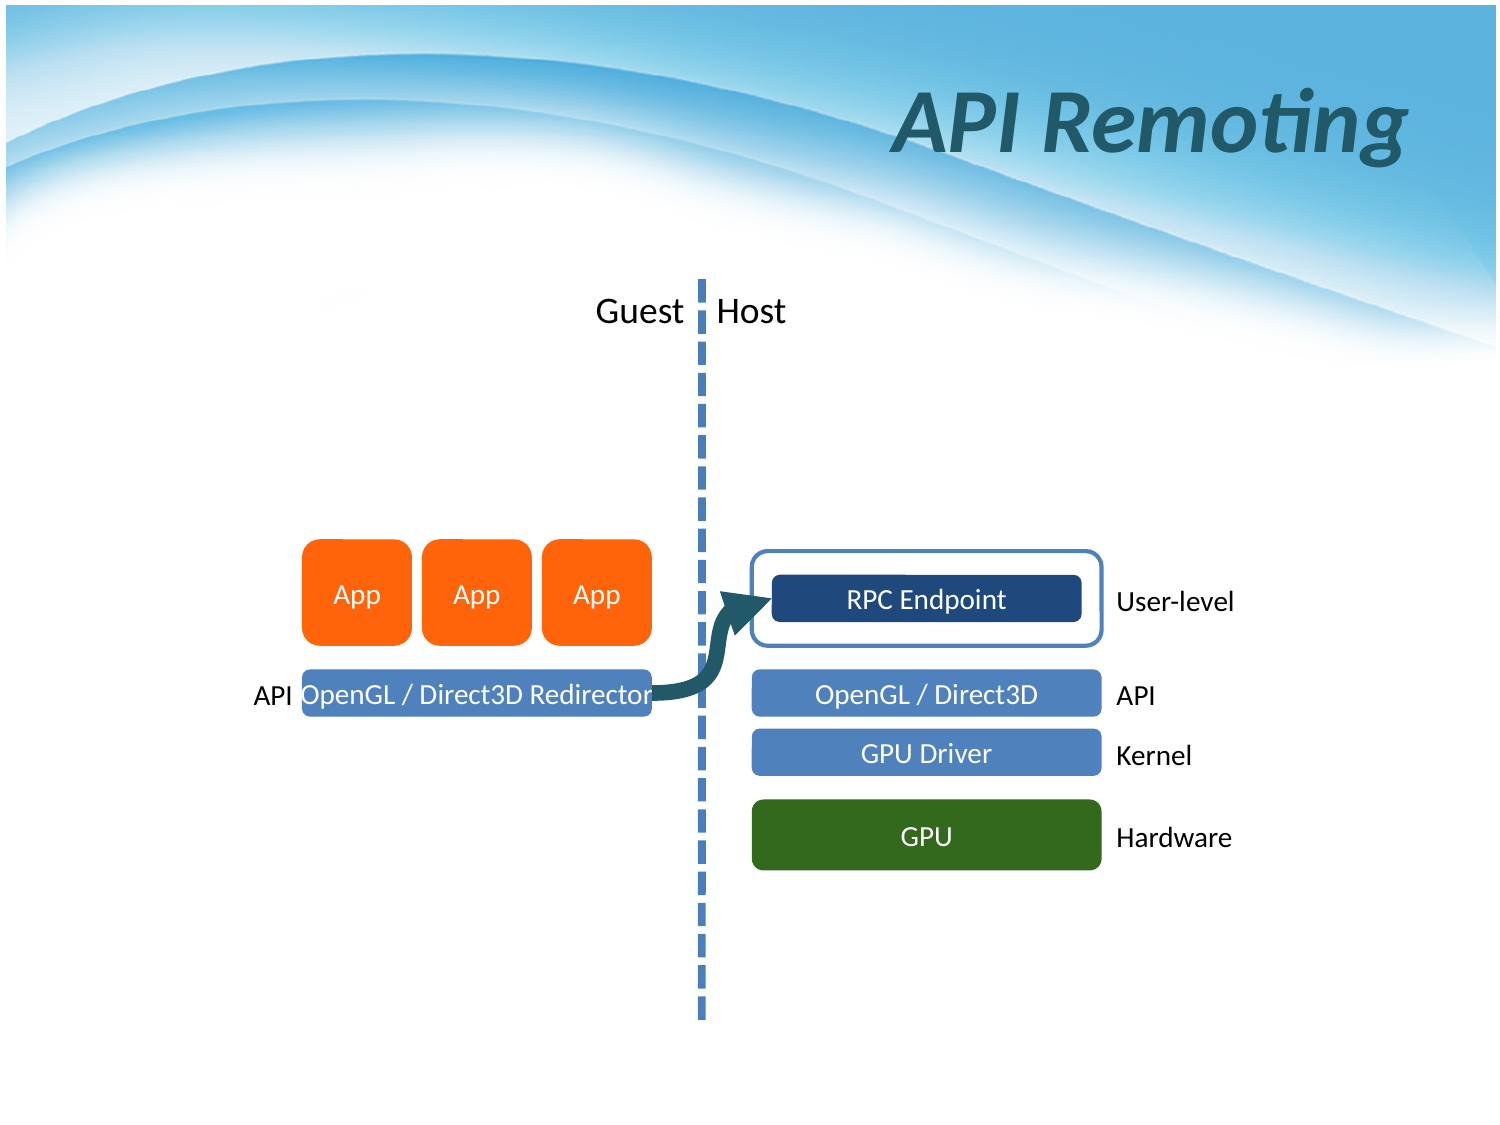

# API Remoting
Guest
Host
App
App
App

RPC Endpoint
User-level
API
OpenGL / Direct3D Redirector
OpenGL / Direct3D
API
GPU Driver
Kernel
GPU
Hardware